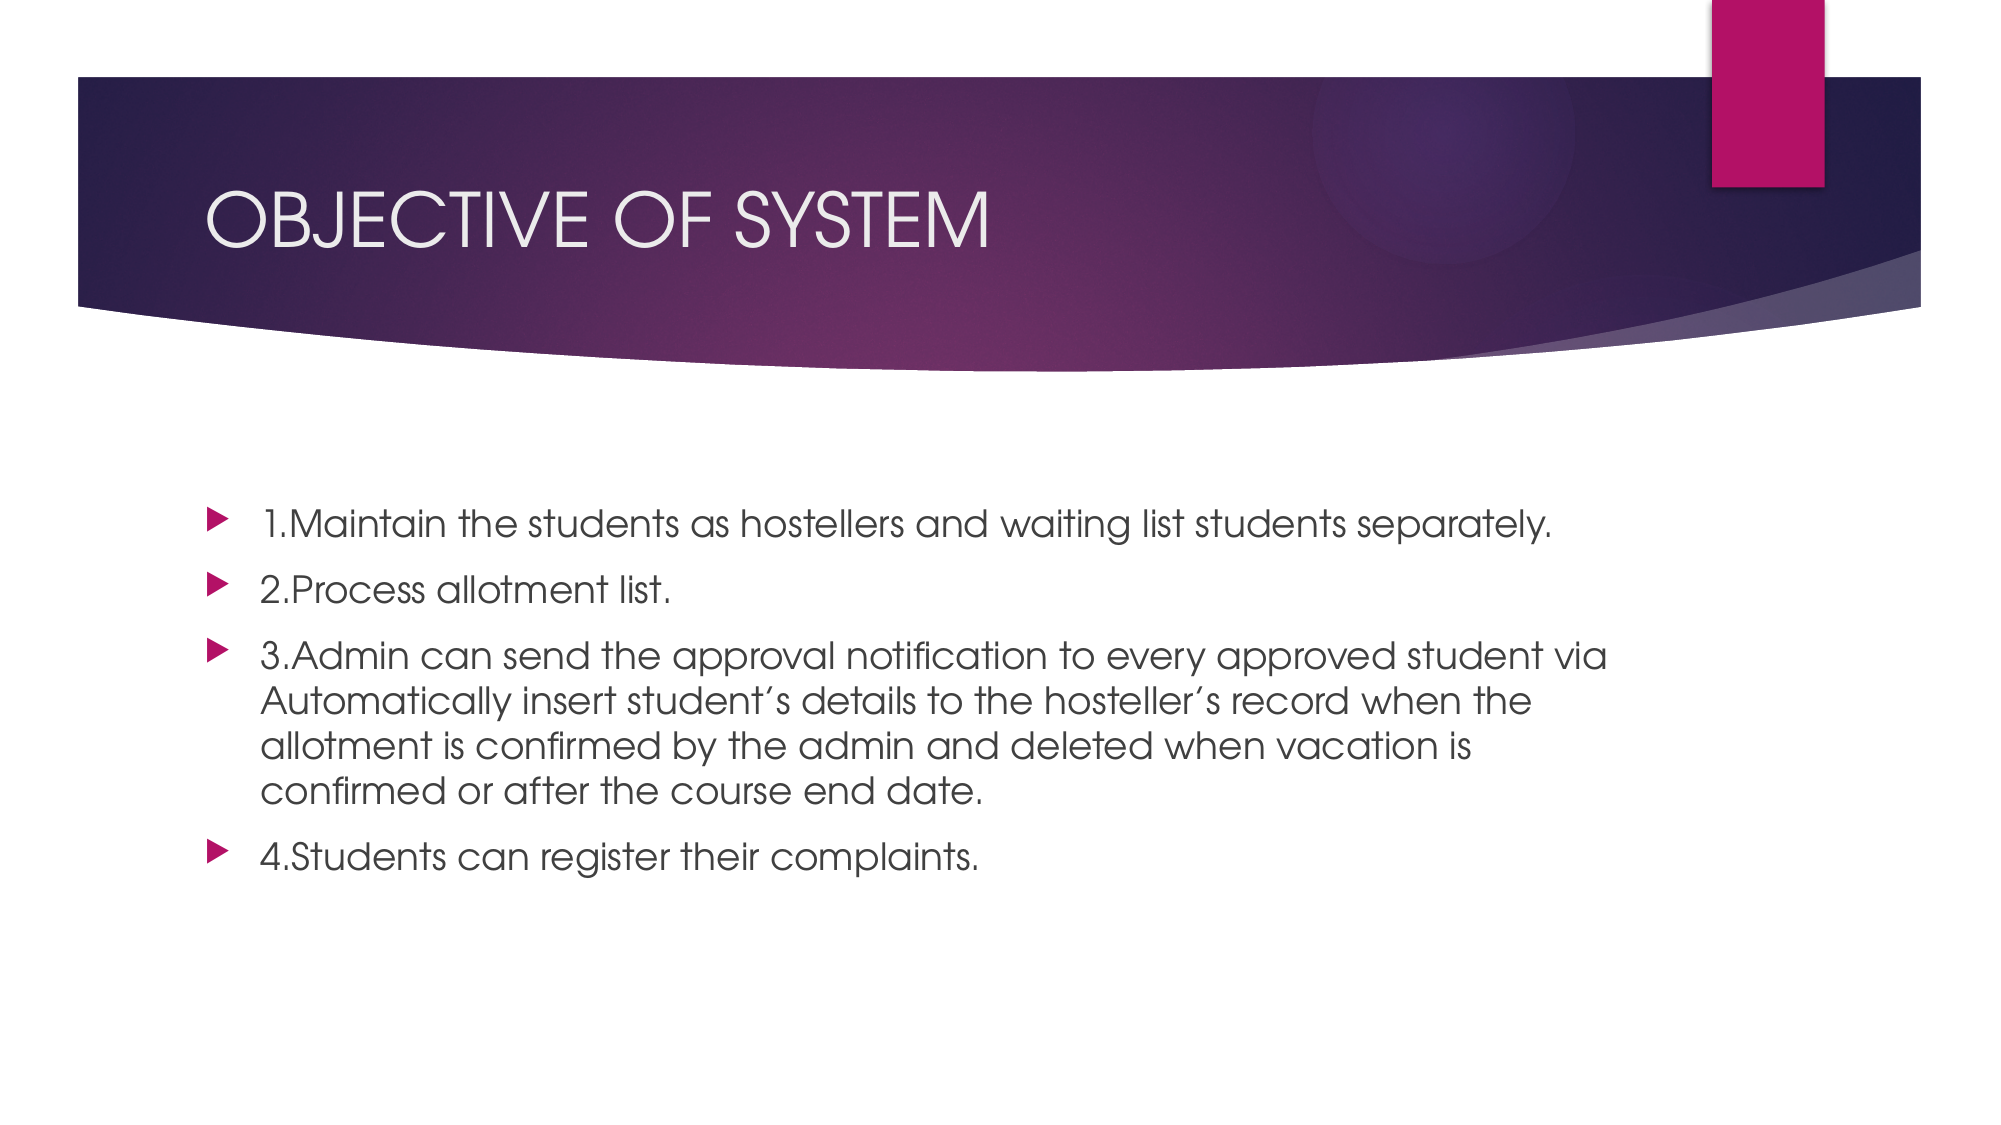

# OBJECTIVE OF SYSTEM

1.Maintain the students as hostellers and waiting list students separately.
2.Process allotment list.
3.Admin can send the approval notification to every approved student via Automatically insert student’s details to the hosteller’s record when the allotment is confirmed by the admin and deleted when vacation is confirmed or after the course end date.
4.Students can register their complaints.